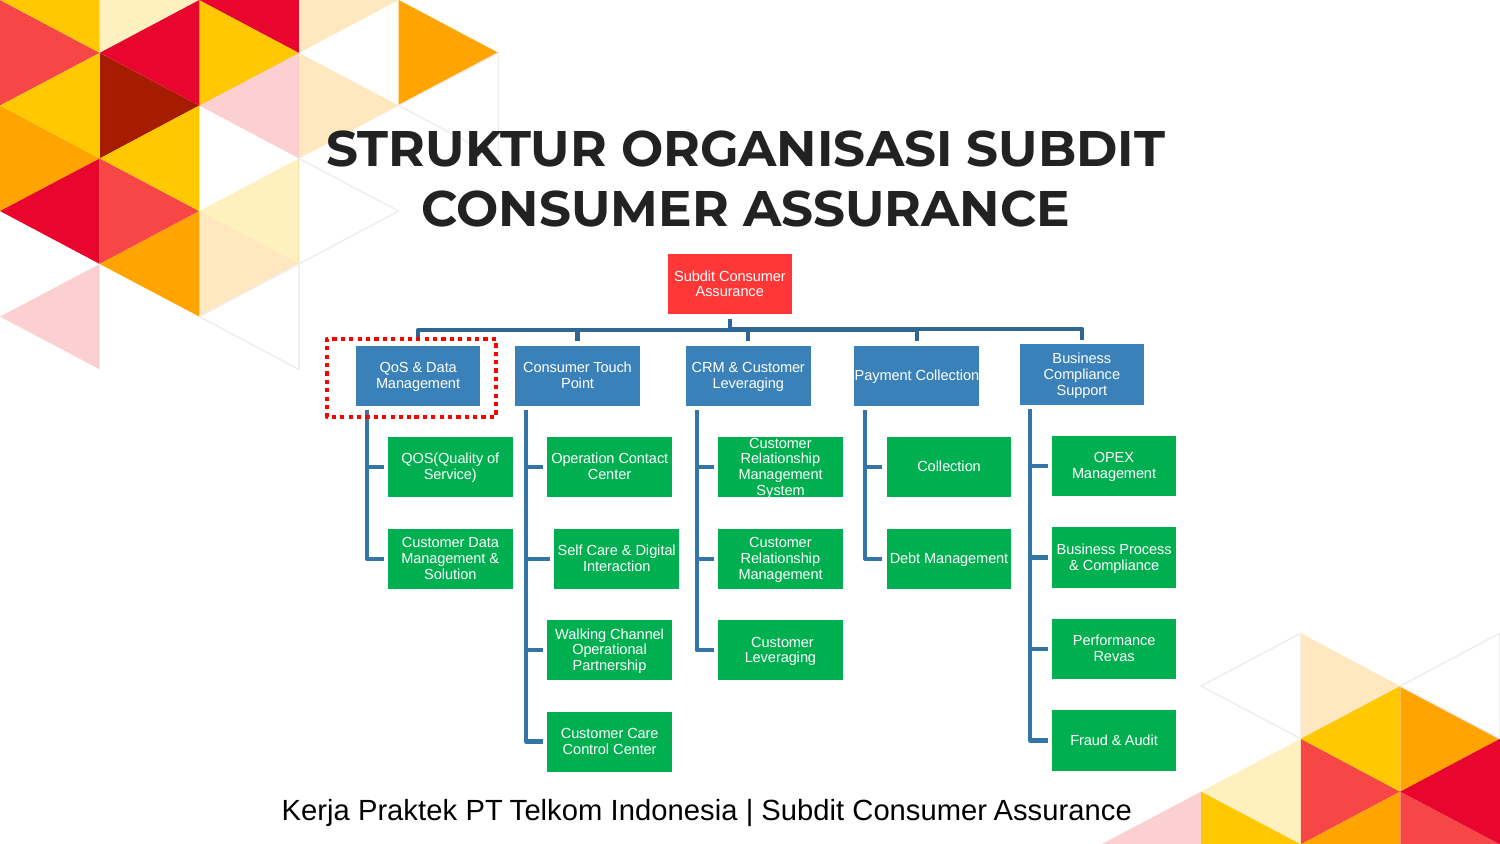

# STRUKTUR ORGANISASI SUBDIT CONSUMER ASSURANCE
Subdit Consumer Assurance
QoS & Data Management
QOS(Quality of Service)
Customer Data Management & Solution
Consumer Touch Point
Operation Contact Center
Self Care & Digital Interaction
Walking Channel Operational Partnership
Customer Care Control Center
CRM & Customer Leveraging
Customer Relationship Management System
Customer Relationship Management
 Customer Leveraging
Payment Collection
Collection
Debt Management
Business Compliance Support
OPEX Management
Business Process & Compliance
Performance Revas
Fraud & Audit

Kerja Praktek PT Telkom Indonesia | Subdit Consumer Assurance